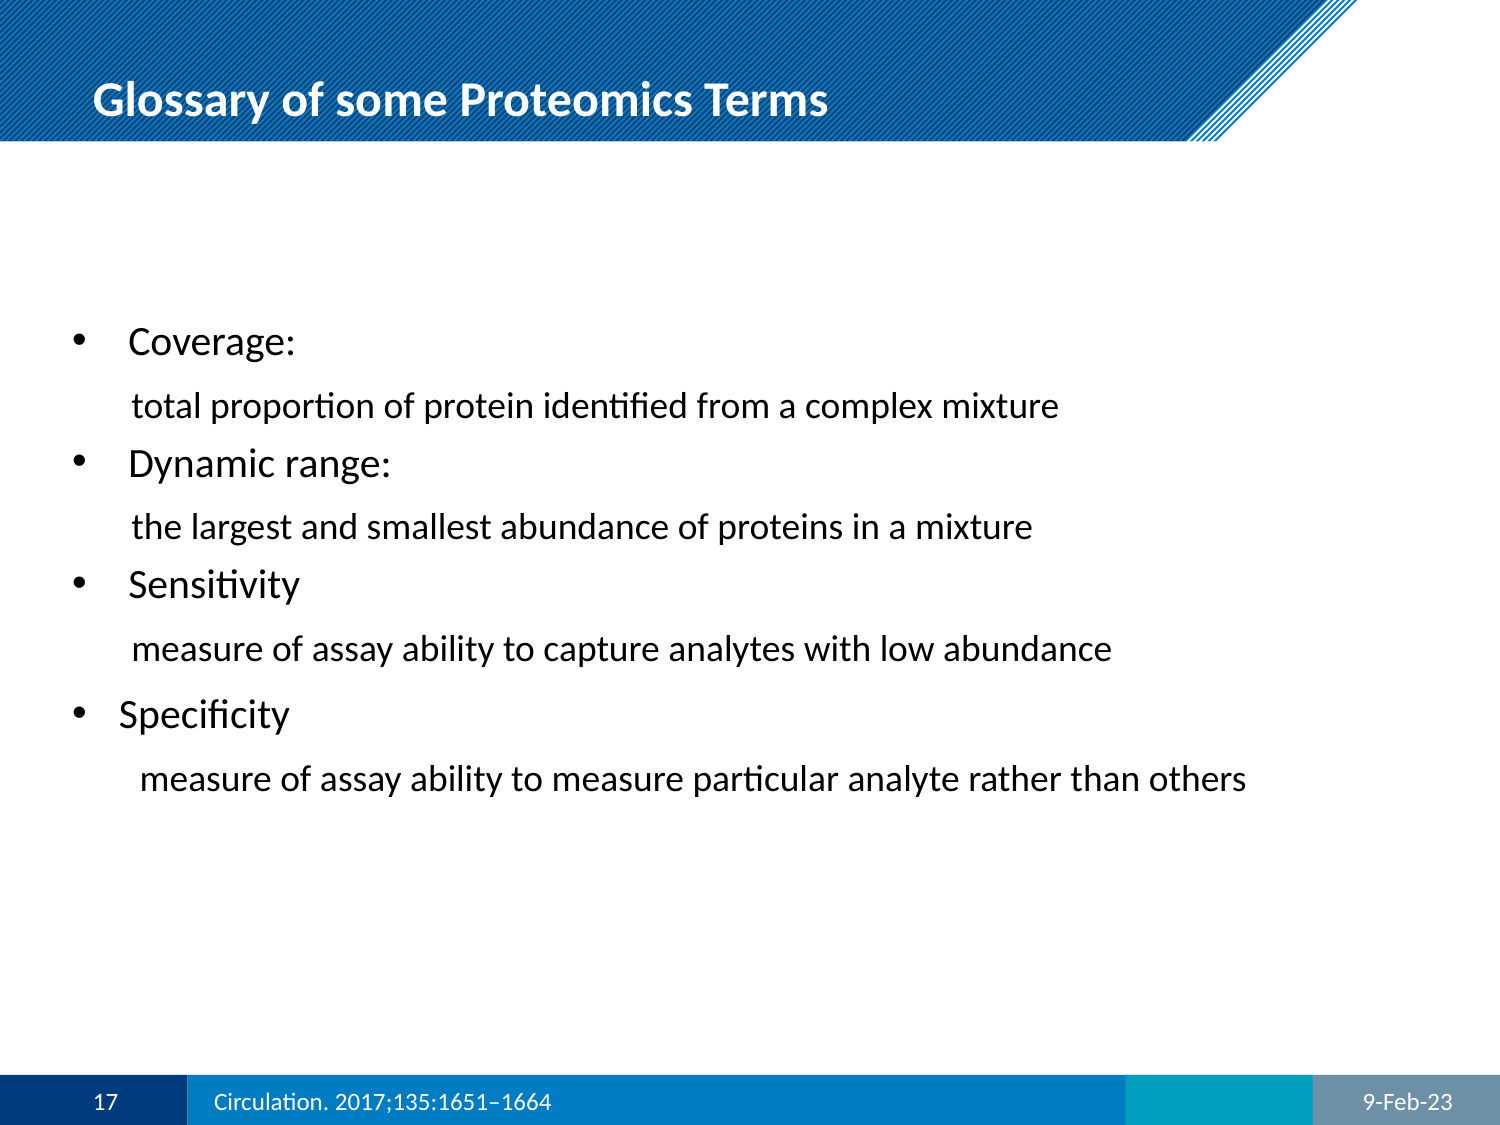

# Glossary of some Proteomics Terms
Coverage:
total proportion of protein identified from a complex mixture
Dynamic range:
the largest and smallest abundance of proteins in a mixture
Sensitivity
measure of assay ability to capture analytes with low abundance
Specificity
 measure of assay ability to measure particular analyte rather than others

17
Circulation. 2017;135:1651–1664
9-Feb-23